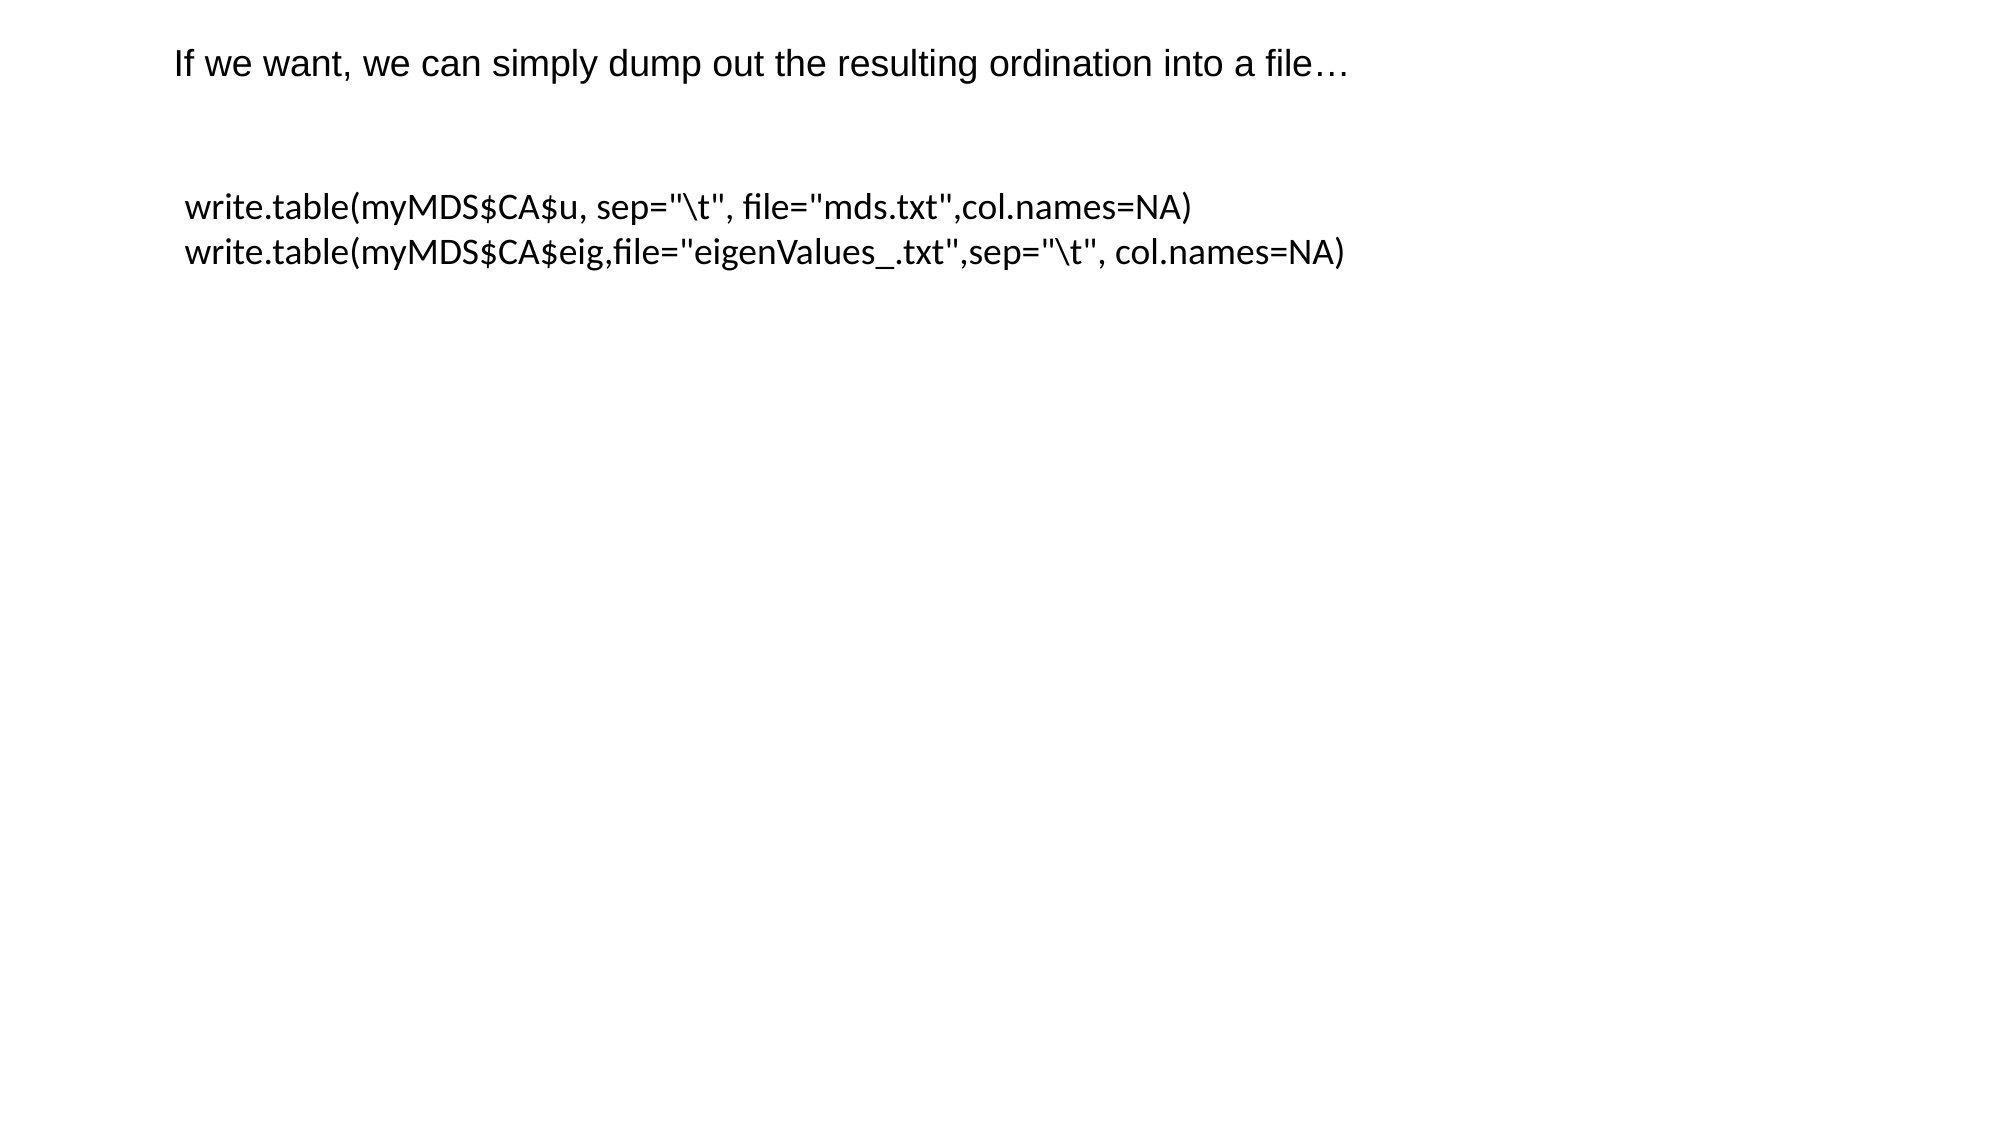

If we want, we can simply dump out the resulting ordination into a file…

write.table(myMDS$CA$u, sep="\t", file="mds.txt",col.names=NA)
write.table(myMDS$CA$eig,file="eigenValues_.txt",sep="\t", col.names=NA)